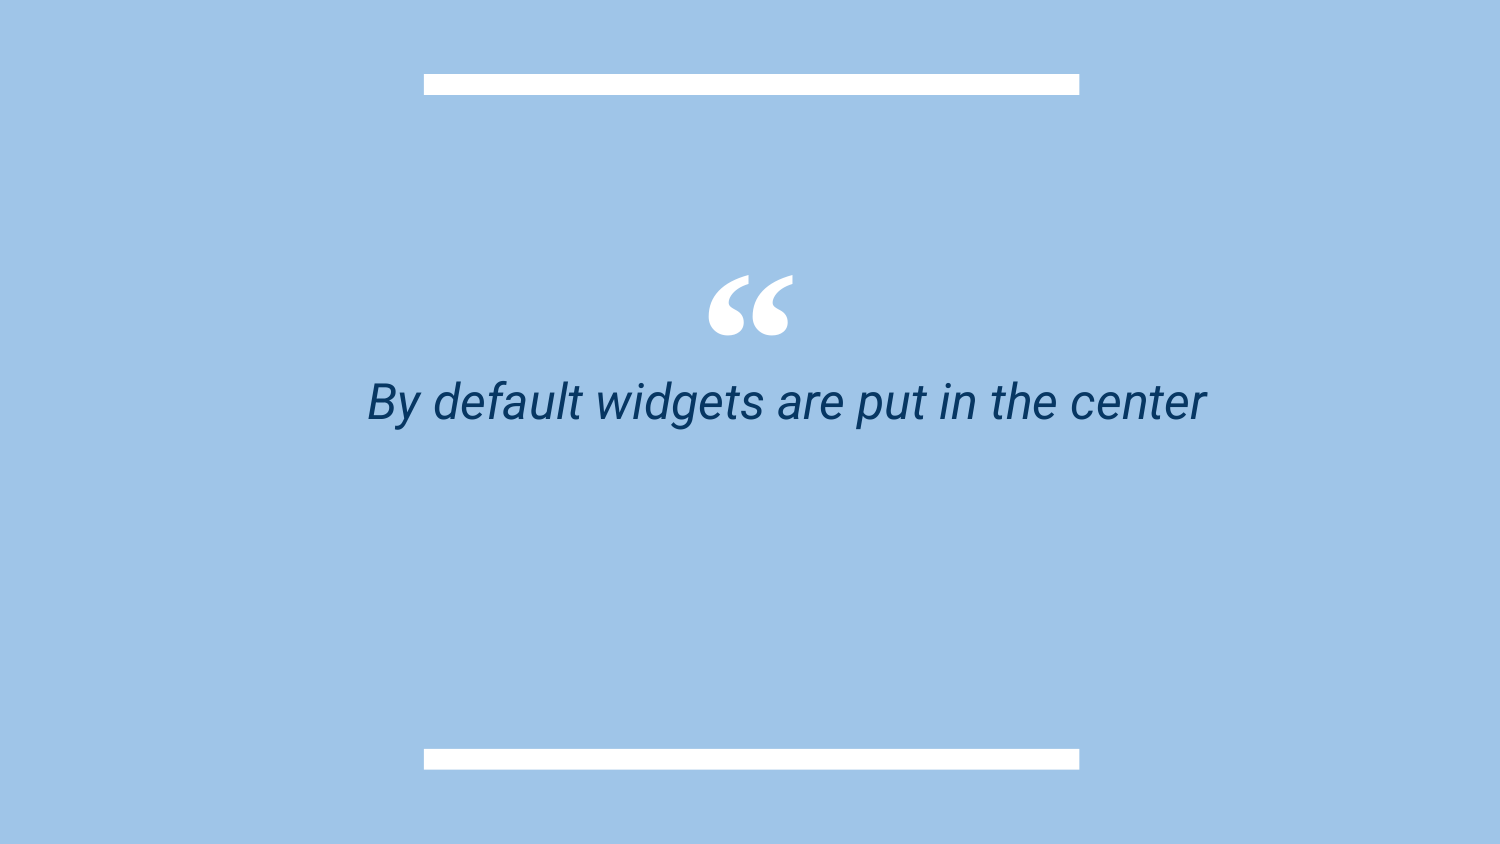

By default widgets are put in the center
14